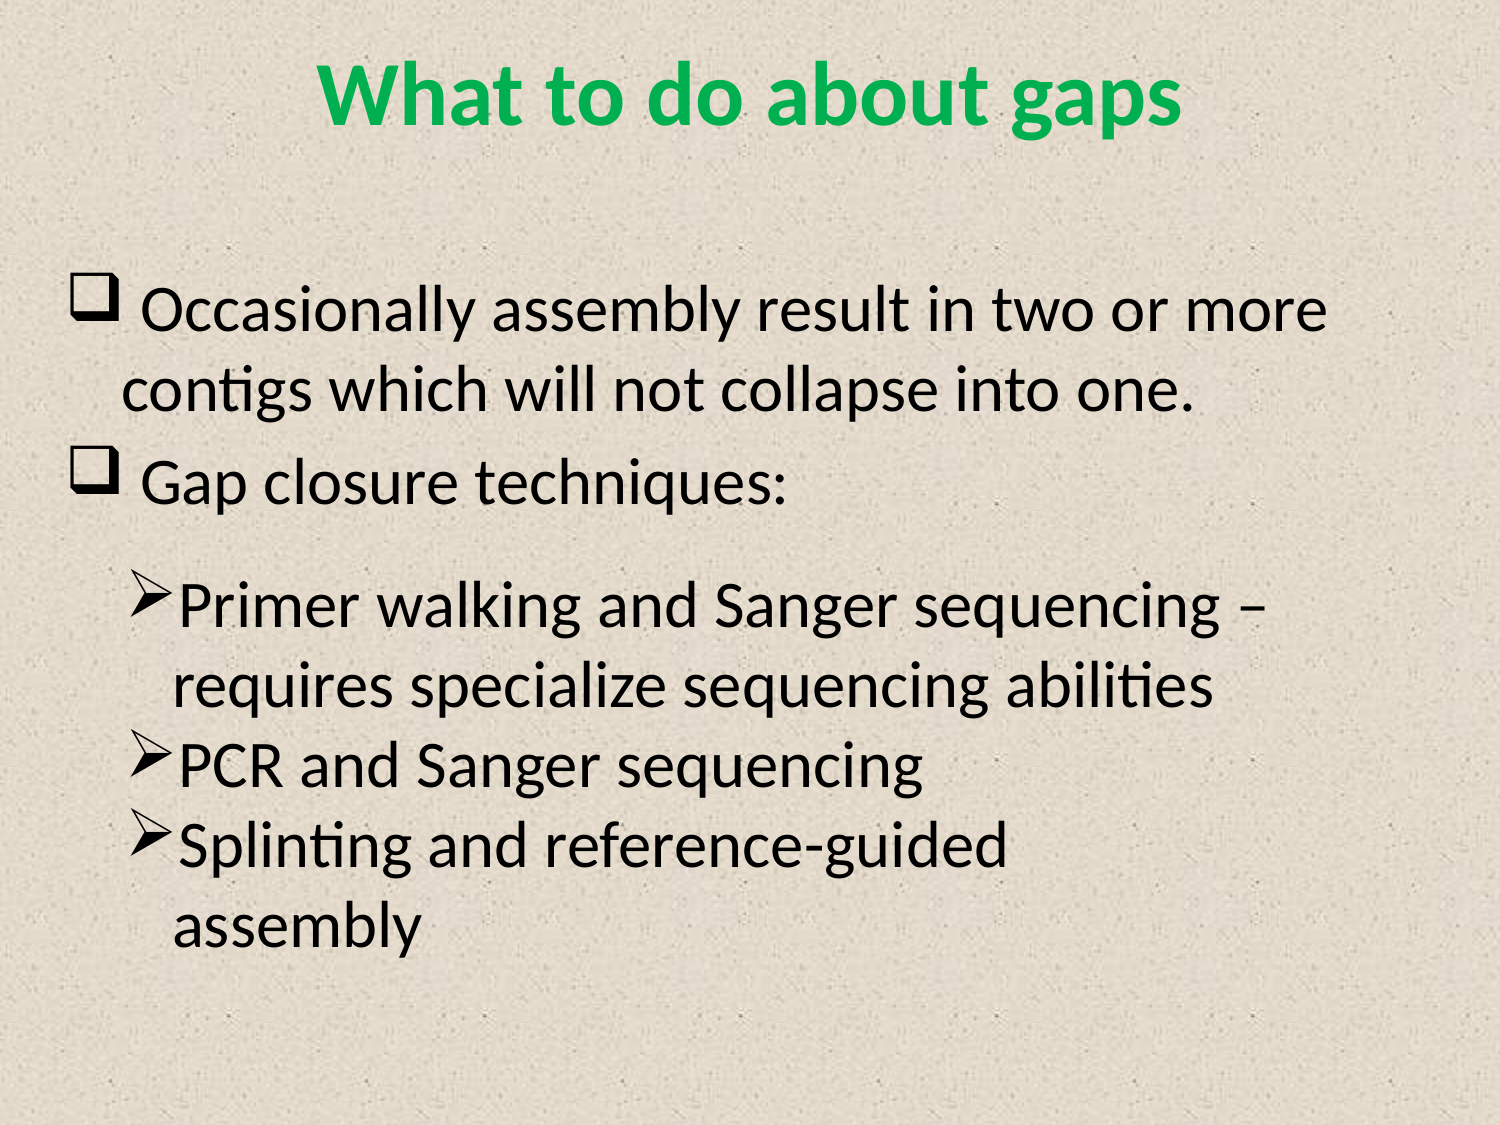

# What to do about gaps
 Occasionally assembly result in two or more contigs which will not collapse into one.
 Gap closure techniques:
Primer walking and Sanger sequencing – requires specialize sequencing abilities
PCR and Sanger sequencing
Splinting and reference-guided assembly